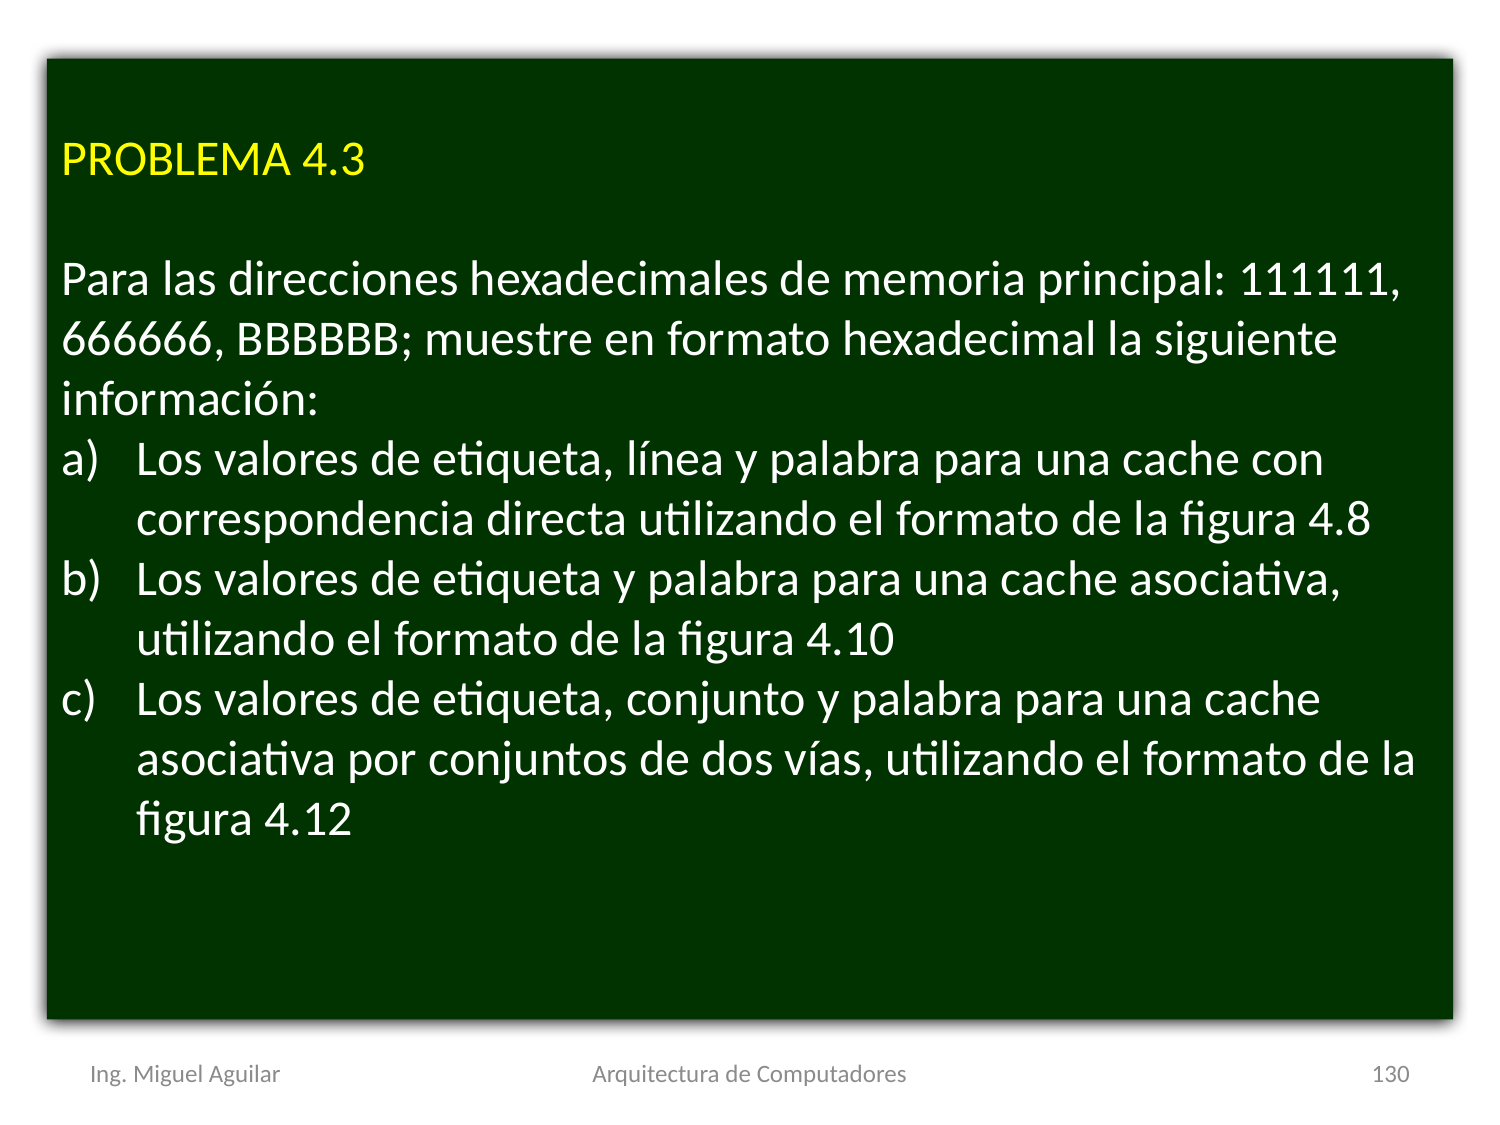

PROBLEMA 4.3

Para las direcciones hexadecimales de memoria principal: 111111, 666666, BBBBBB; muestre en formato hexadecimal la siguiente información:
Los valores de etiqueta, línea y palabra para una cache con correspondencia directa utilizando el formato de la figura 4.8
Los valores de etiqueta y palabra para una cache asociativa, utilizando el formato de la figura 4.10
Los valores de etiqueta, conjunto y palabra para una cache asociativa por conjuntos de dos vías, utilizando el formato de la figura 4.12

Ing. Miguel Aguilar
Arquitectura de Computadores
130